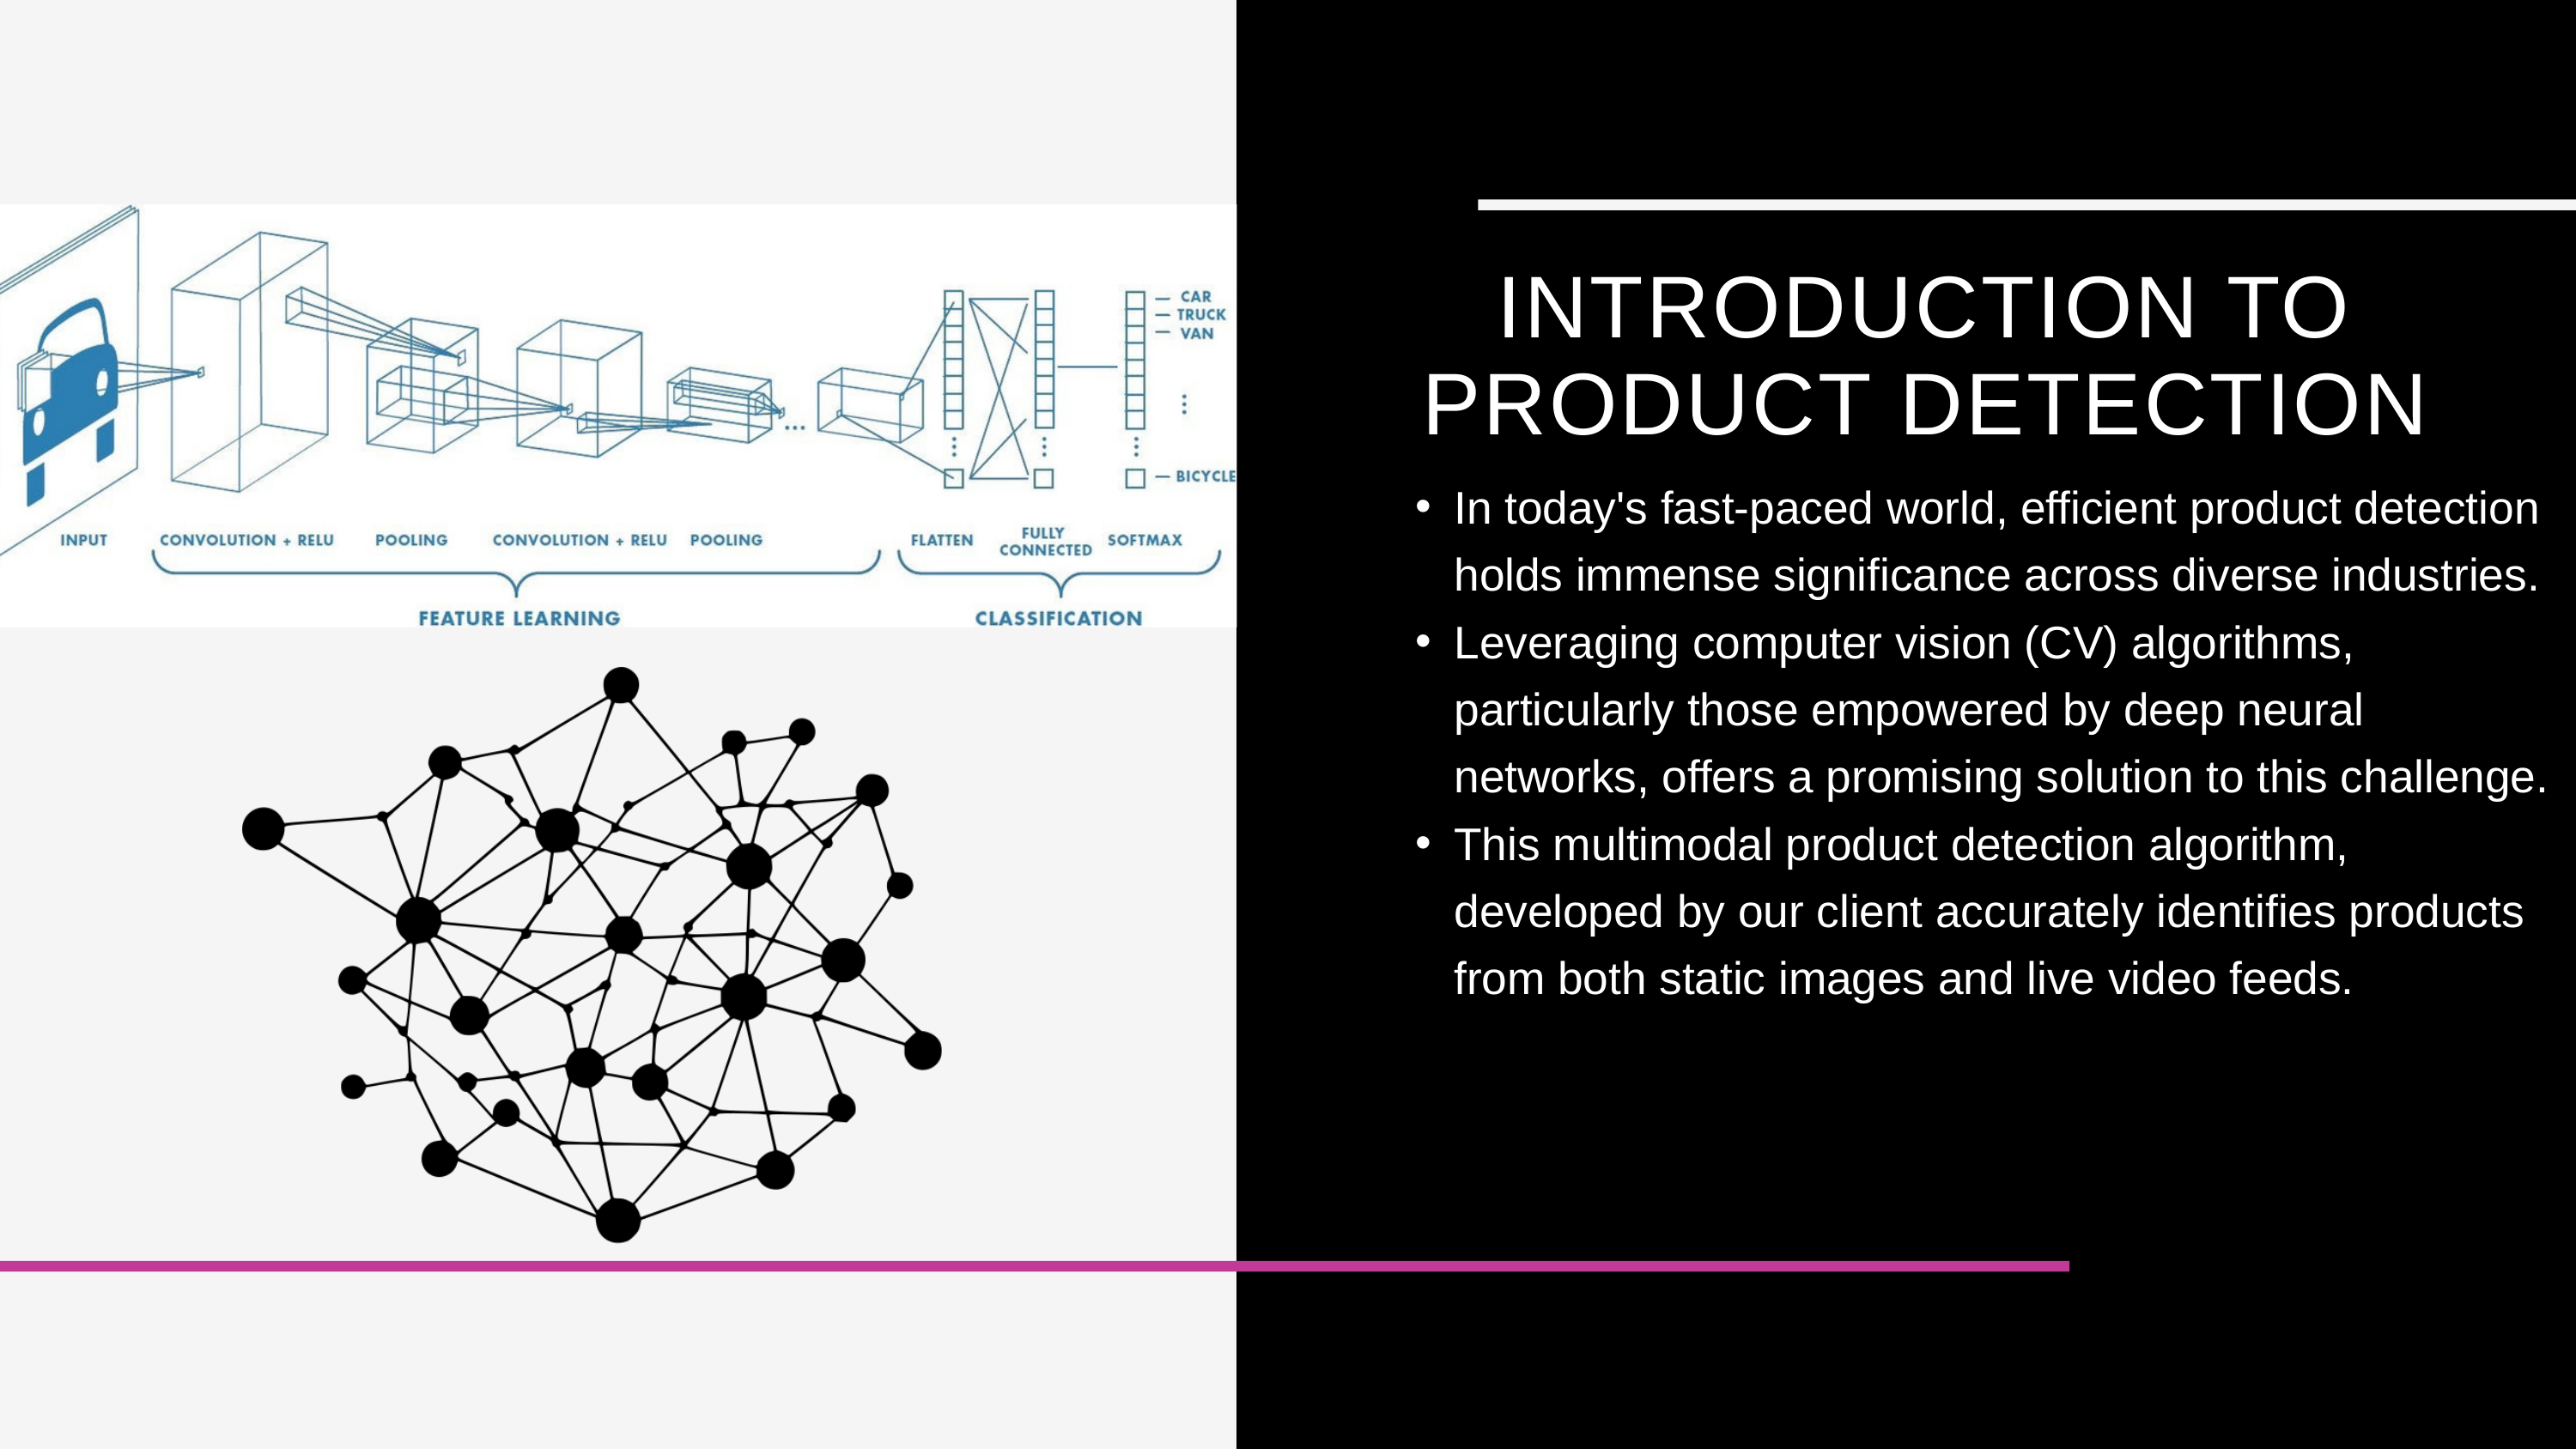

INTRODUCTION TO PRODUCT DETECTION
In today's fast-paced world, efficient product detection holds immense significance across diverse industries.
Leveraging computer vision (CV) algorithms, particularly those empowered by deep neural networks, offers a promising solution to this challenge.
This multimodal product detection algorithm, developed by our client accurately identifies products from both static images and live video feeds.